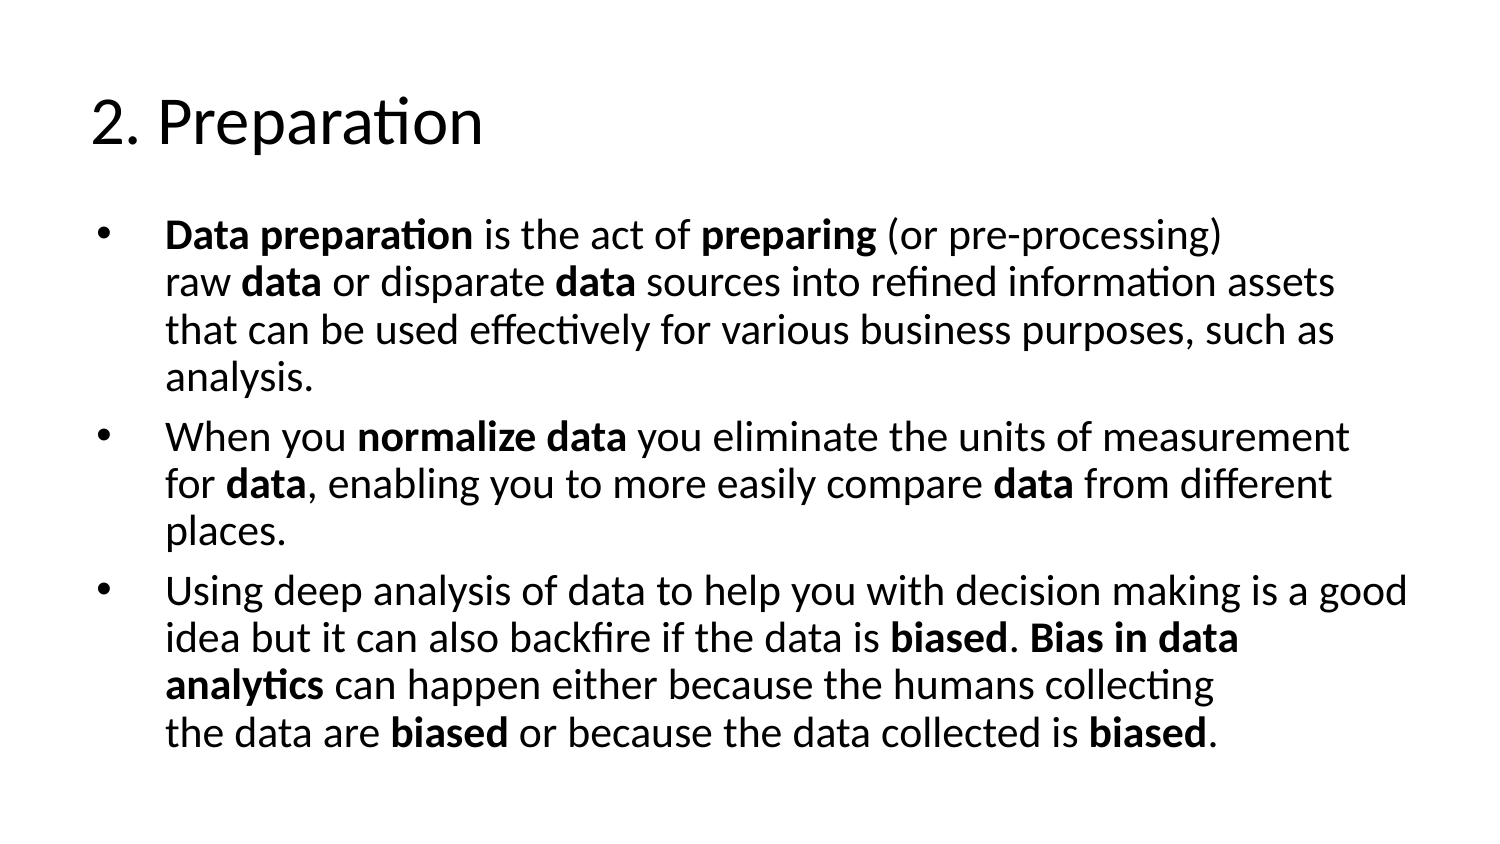

# 2. Preparation
Data preparation is the act of preparing (or pre-processing) raw data or disparate data sources into refined information assets that can be used effectively for various business purposes, such as analysis.
When you normalize data you eliminate the units of measurement for data, enabling you to more easily compare data from different places.
Using deep analysis of data to help you with decision making is a good idea but it can also backfire if the data is biased. Bias in data analytics can happen either because the humans collecting the data are biased or because the data collected is biased.